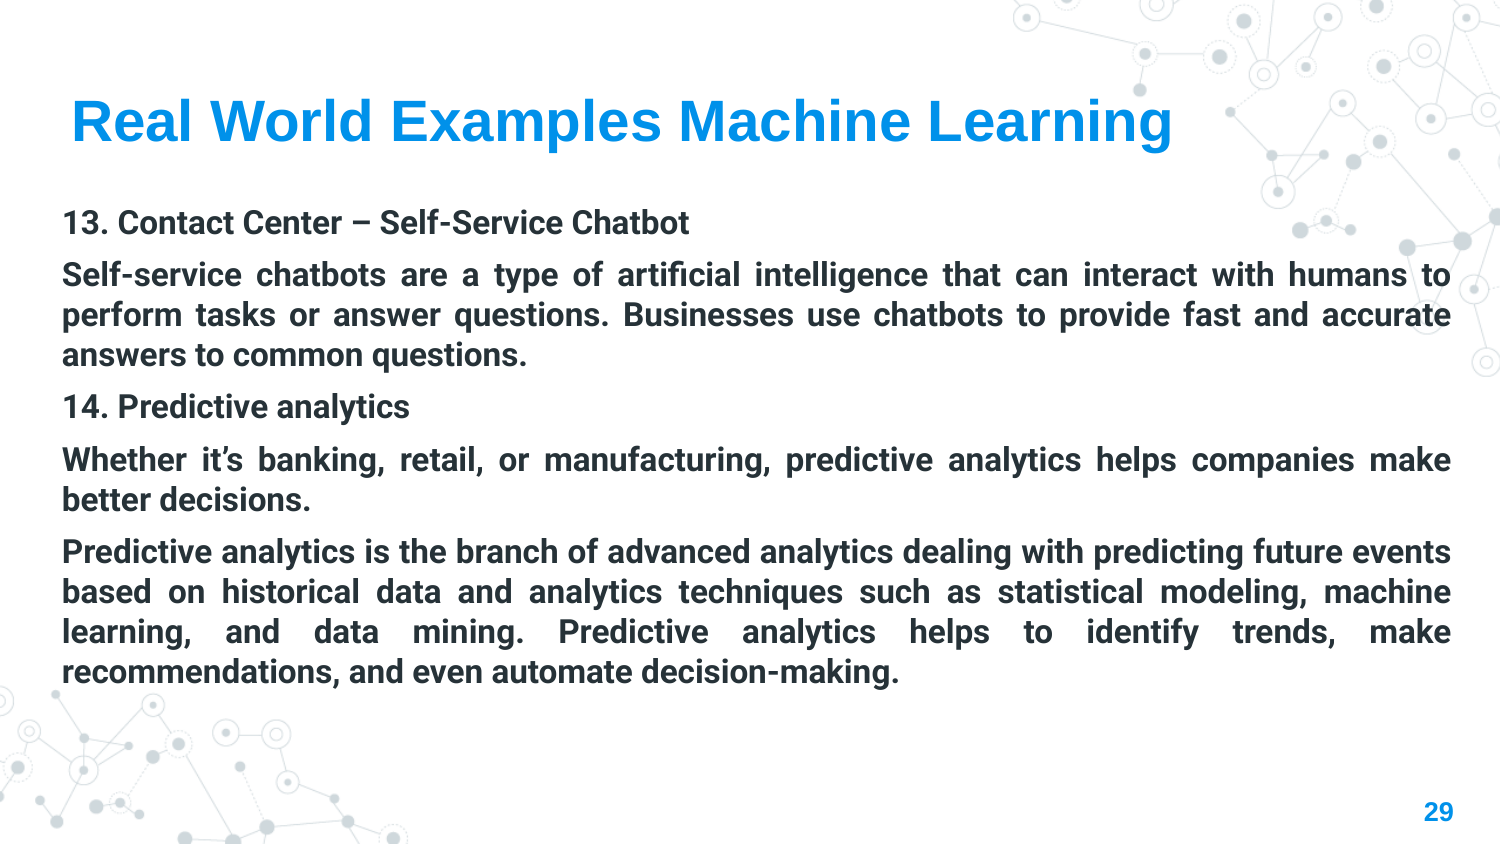

# Real World Examples Machine Learning
13. Contact Center – Self-Service Chatbot
Self-service chatbots are a type of artificial intelligence that can interact with humans to perform tasks or answer questions. Businesses use chatbots to provide fast and accurate answers to common questions.
14. Predictive analytics
Whether it’s banking, retail, or manufacturing, predictive analytics helps companies make better decisions.
Predictive analytics is the branch of advanced analytics dealing with predicting future events based on historical data and analytics techniques such as statistical modeling, machine learning, and data mining. Predictive analytics helps to identify trends, make recommendations, and even automate decision-making.

29